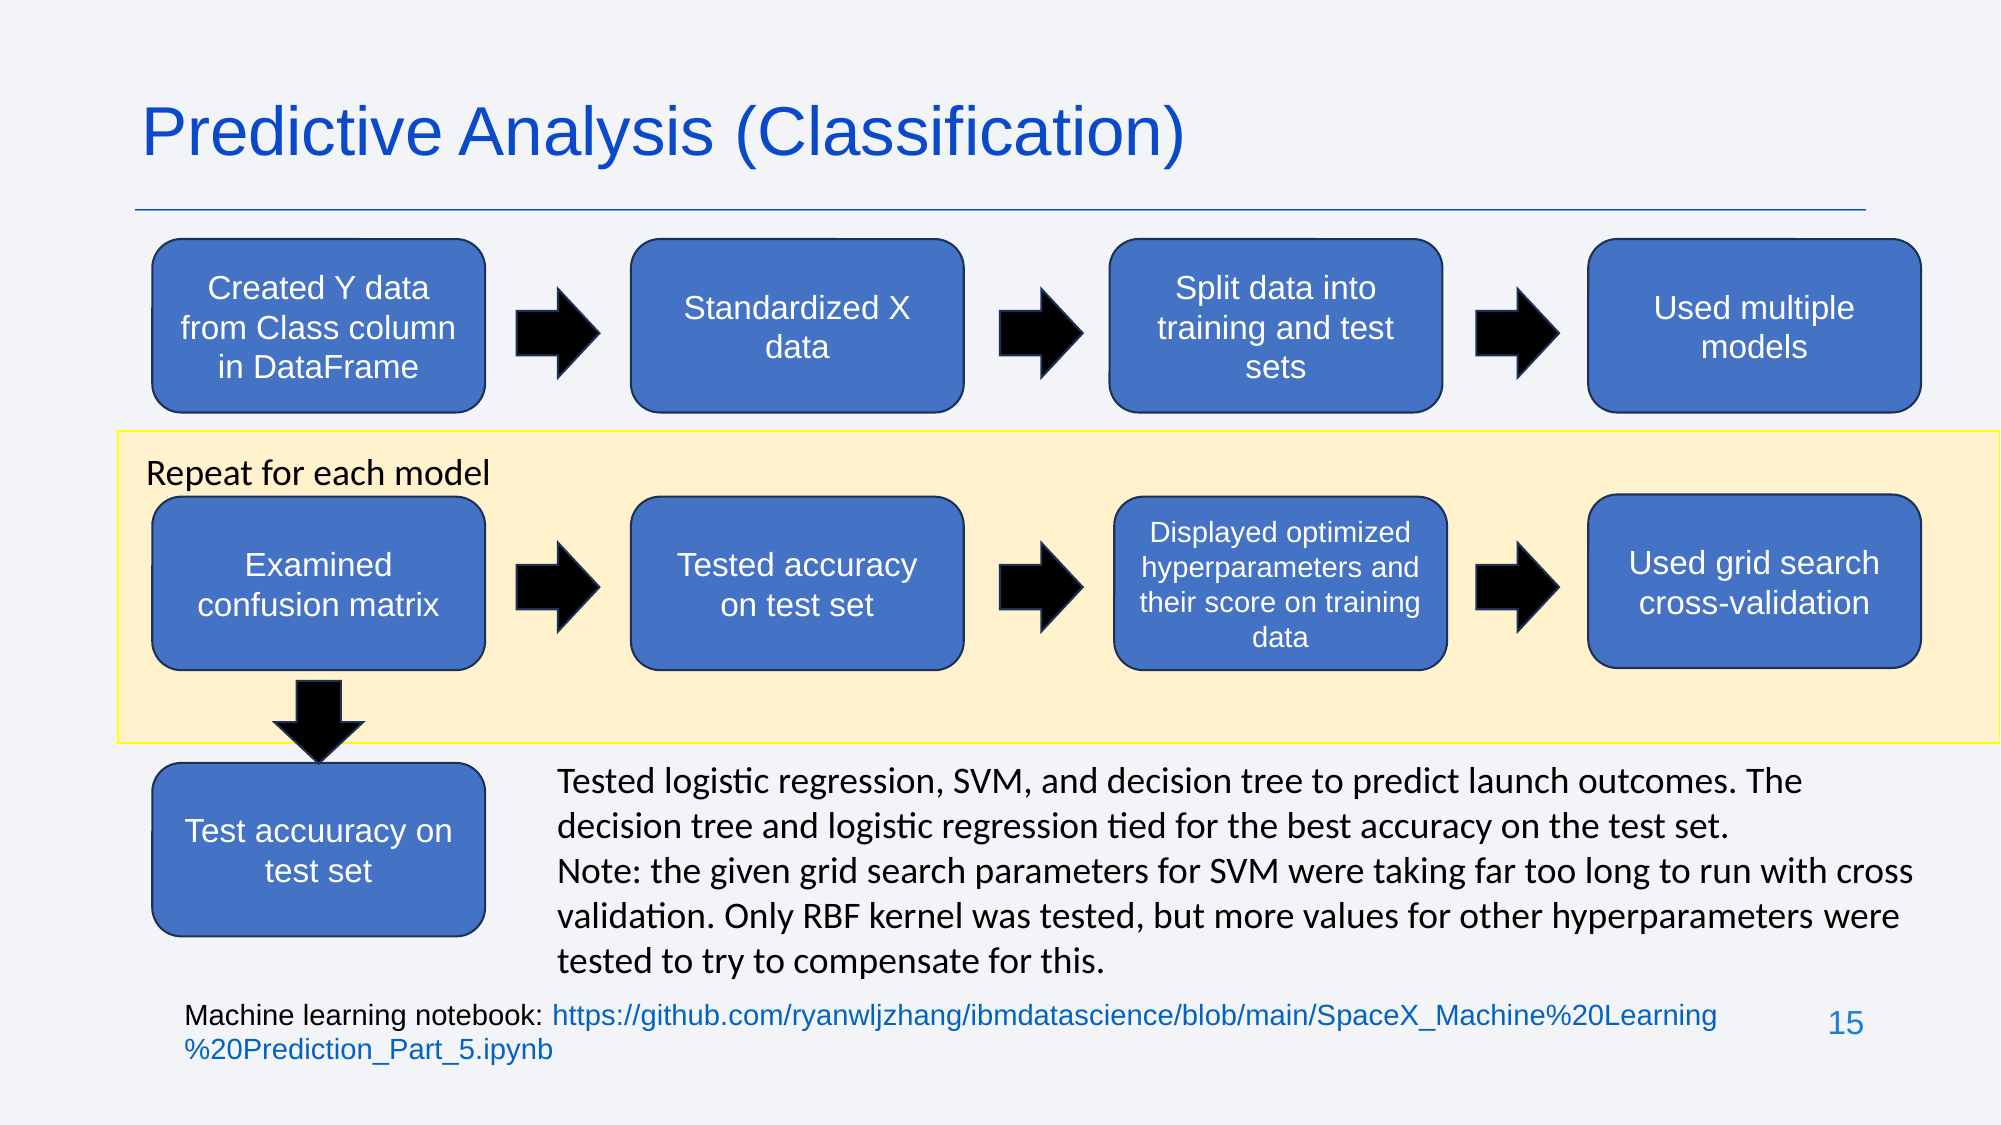

Predictive Analysis (Classification)
Created Y data from Class column in DataFrame
Standardized X data
Split data into training and test sets
Used multiple models

Repeat for each model
Used grid search cross-validation
Examined confusion matrix
Tested accuracy on test set
Displayed optimized hyperparameters and their score on training data

Tested logistic regression, SVM, and decision tree to predict launch outcomes. The decision tree and logistic regression tied for the best accuracy on the test set.
Note: the given grid search parameters for SVM were taking far too long to run with cross validation. Only RBF kernel was tested, but more values for other hyperparameters were tested to try to compensate for this.
Test accuuracy on test set
Machine learning notebook: https://github.com/ryanwljzhang/ibmdatascience/blob/main/SpaceX_Machine%20Learning%20Prediction_Part_5.ipynb
15